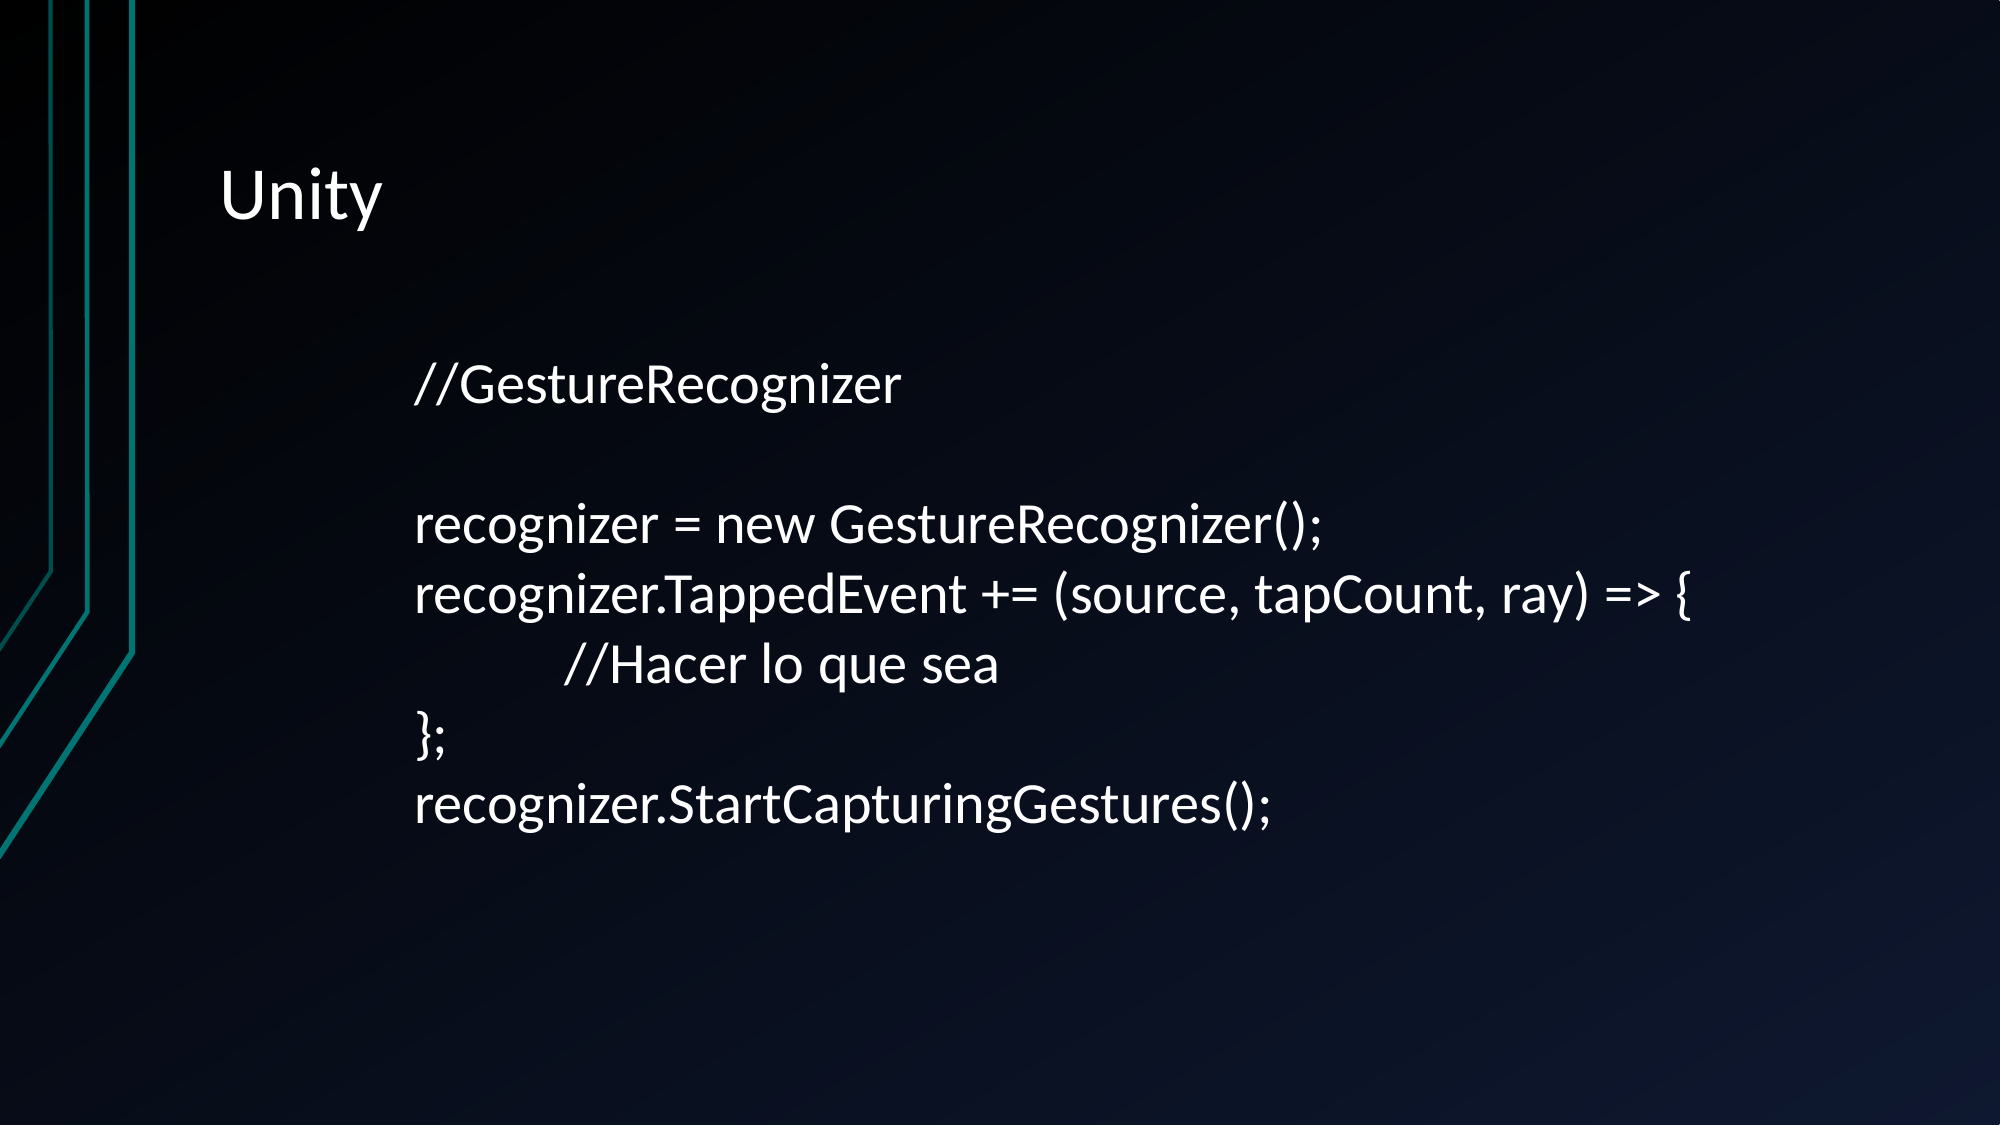

# Unity
//GestureRecognizer

recognizer = new GestureRecognizer(); recognizer.TappedEvent += (source, tapCount, ray) => {
	//Hacer lo que sea
};
recognizer.StartCapturingGestures();